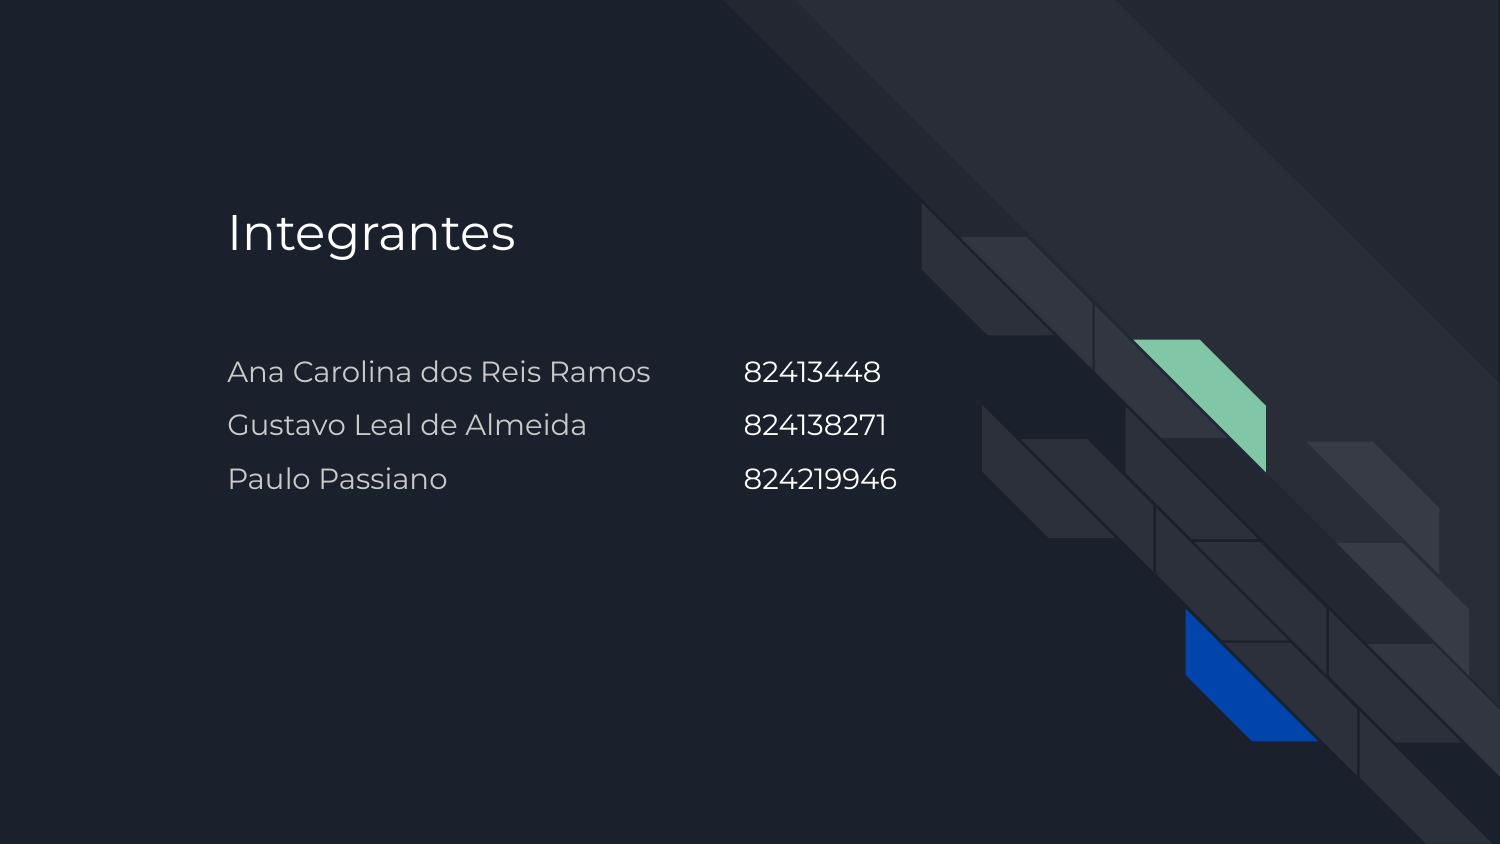

# Integrantes
Ana Carolina dos Reis Ramos
82413448
824138271
Gustavo Leal de Almeida
824219946
Paulo Passiano